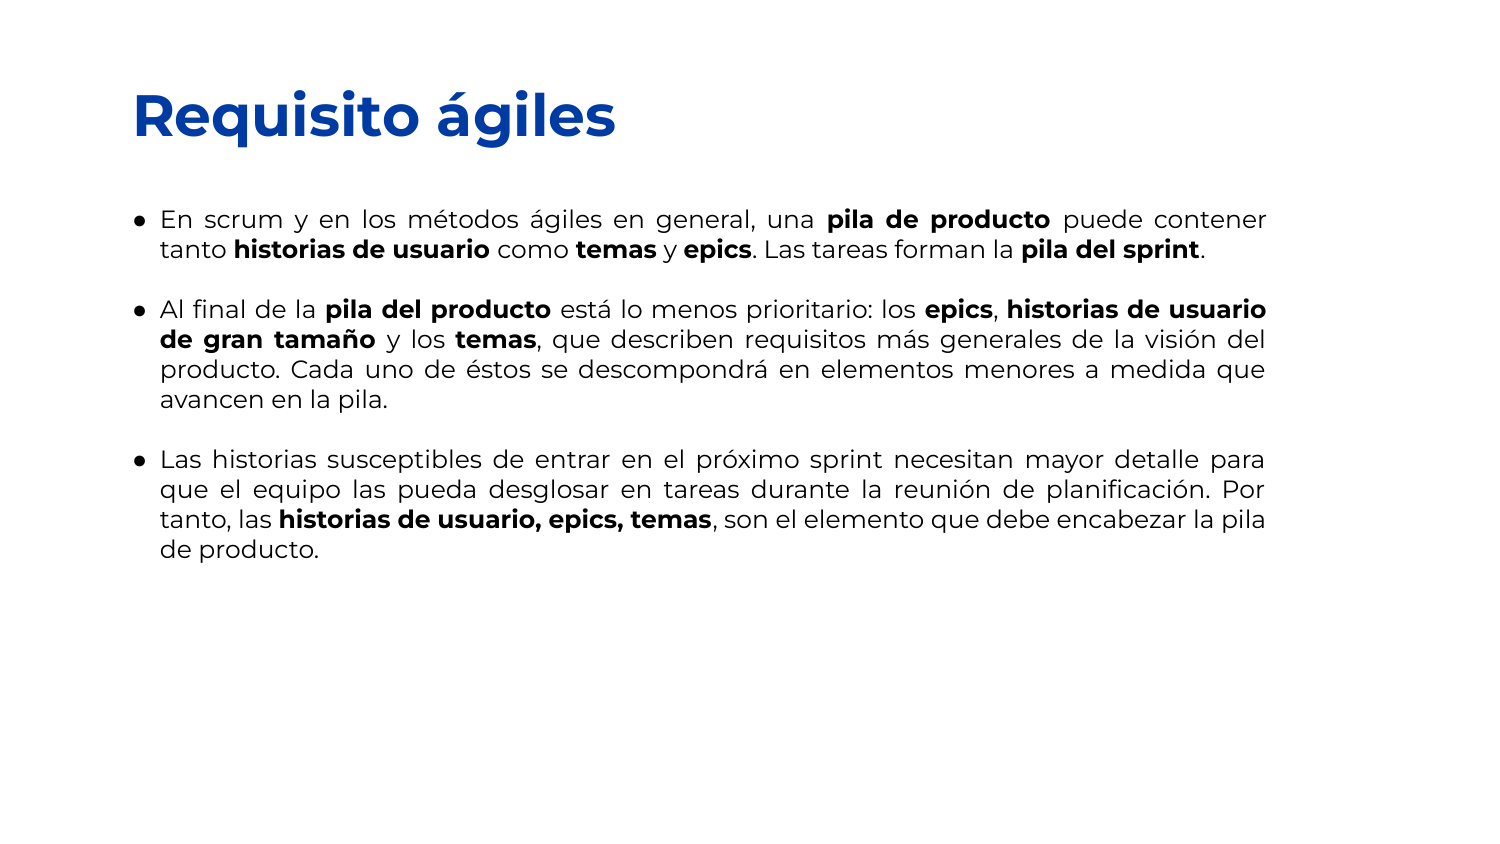

# Requisito ágiles
En scrum y en los métodos ágiles en general, una pila de producto puede contener tanto historias de usuario como temas y epics. Las tareas forman la pila del sprint.

Al final de la pila del producto está lo menos prioritario: los epics, historias de usuario de gran tamaño y los temas, que describen requisitos más generales de la visión del producto. Cada uno de éstos se descompondrá en elementos menores a medida que avancen en la pila.

Las historias susceptibles de entrar en el próximo sprint necesitan mayor detalle para que el equipo las pueda desglosar en tareas durante la reunión de planificación. Por tanto, las historias de usuario, epics, temas, son el elemento que debe encabezar la pila de producto.